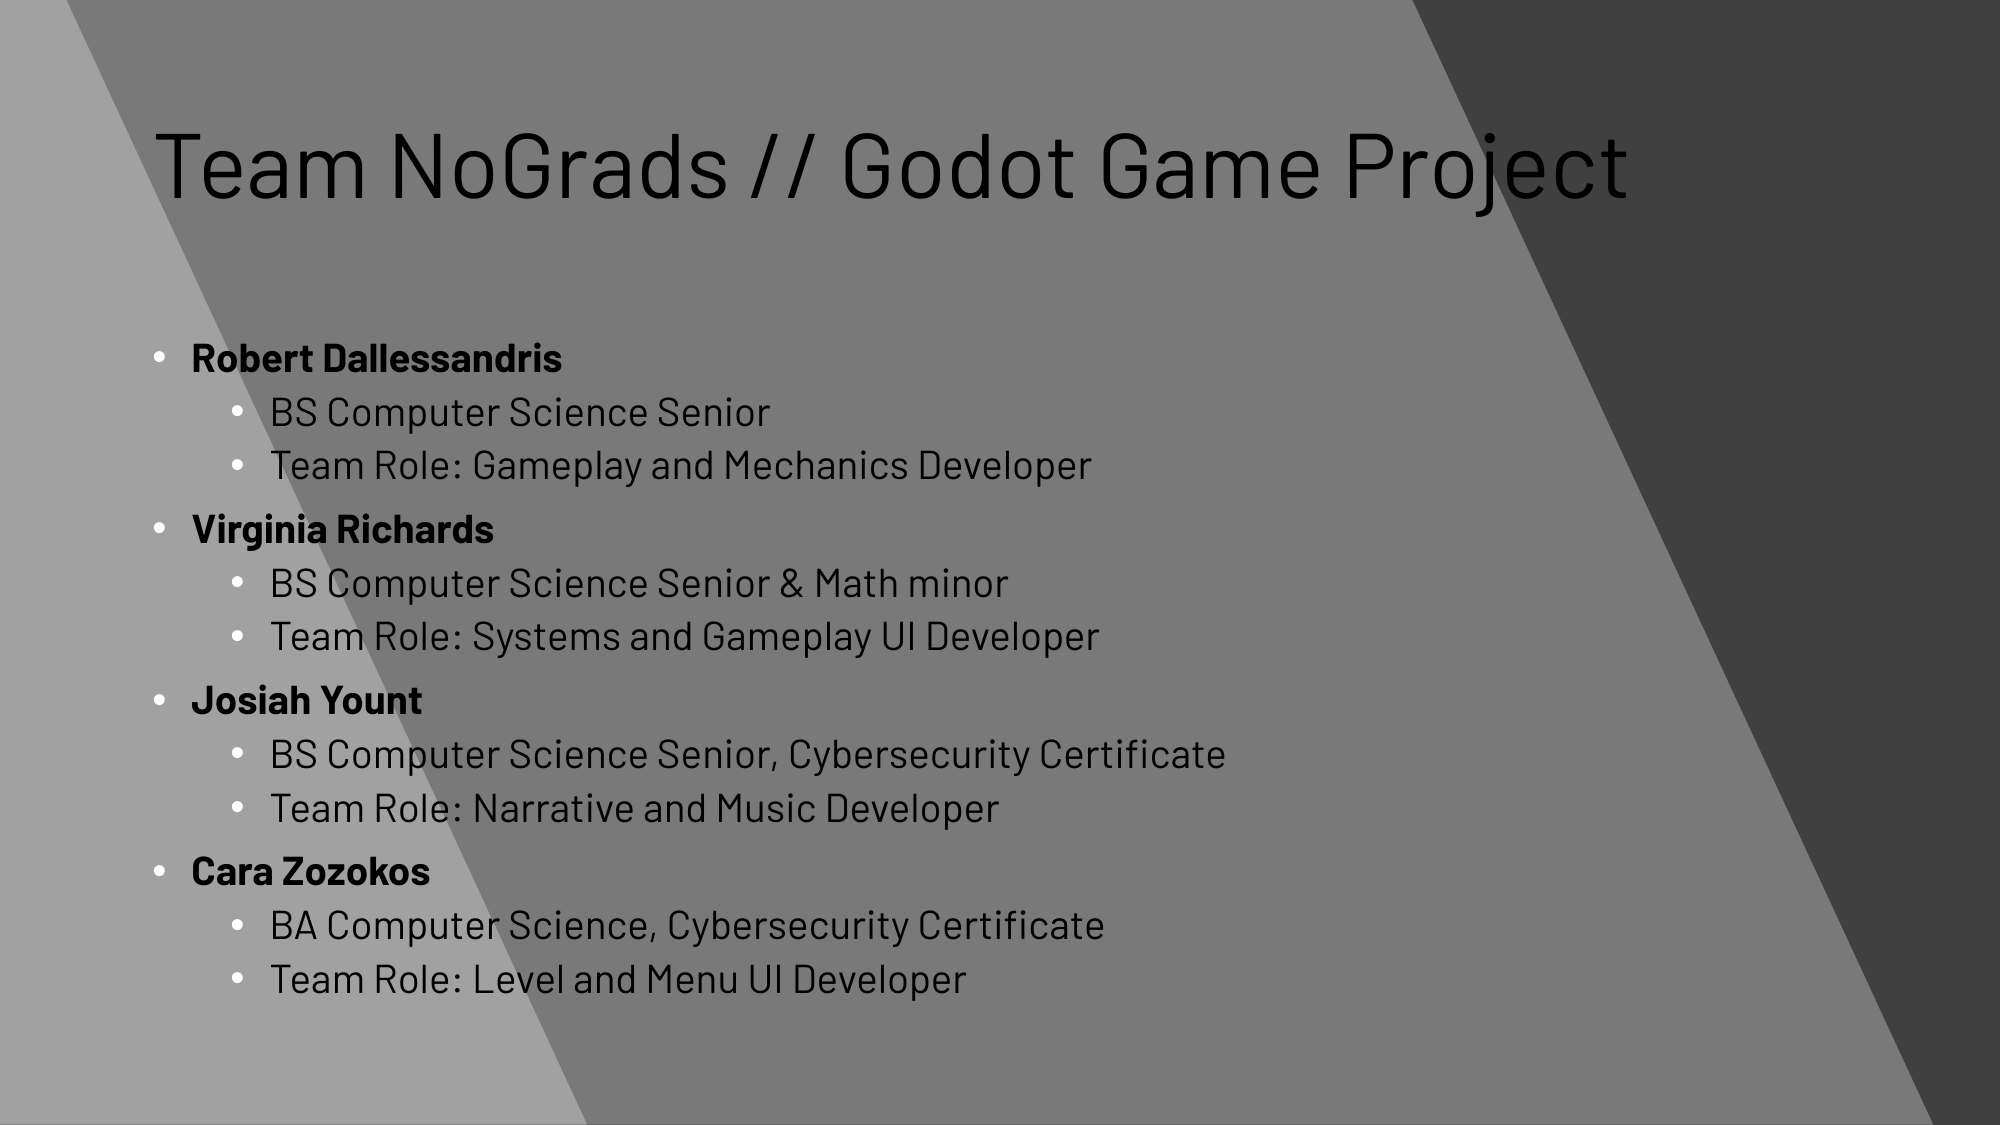

# Team NoGrads // Godot Game Project
Robert Dallessandris
BS Computer Science Senior
Team Role: Gameplay and Mechanics Developer
Virginia Richards
BS Computer Science Senior & Math minor
Team Role: Systems and Gameplay UI Developer
Josiah Yount
BS Computer Science Senior, Cybersecurity Certificate
Team Role: Narrative and Music Developer
Cara Zozokos
BA Computer Science, Cybersecurity Certificate
Team Role: Level and Menu UI Developer